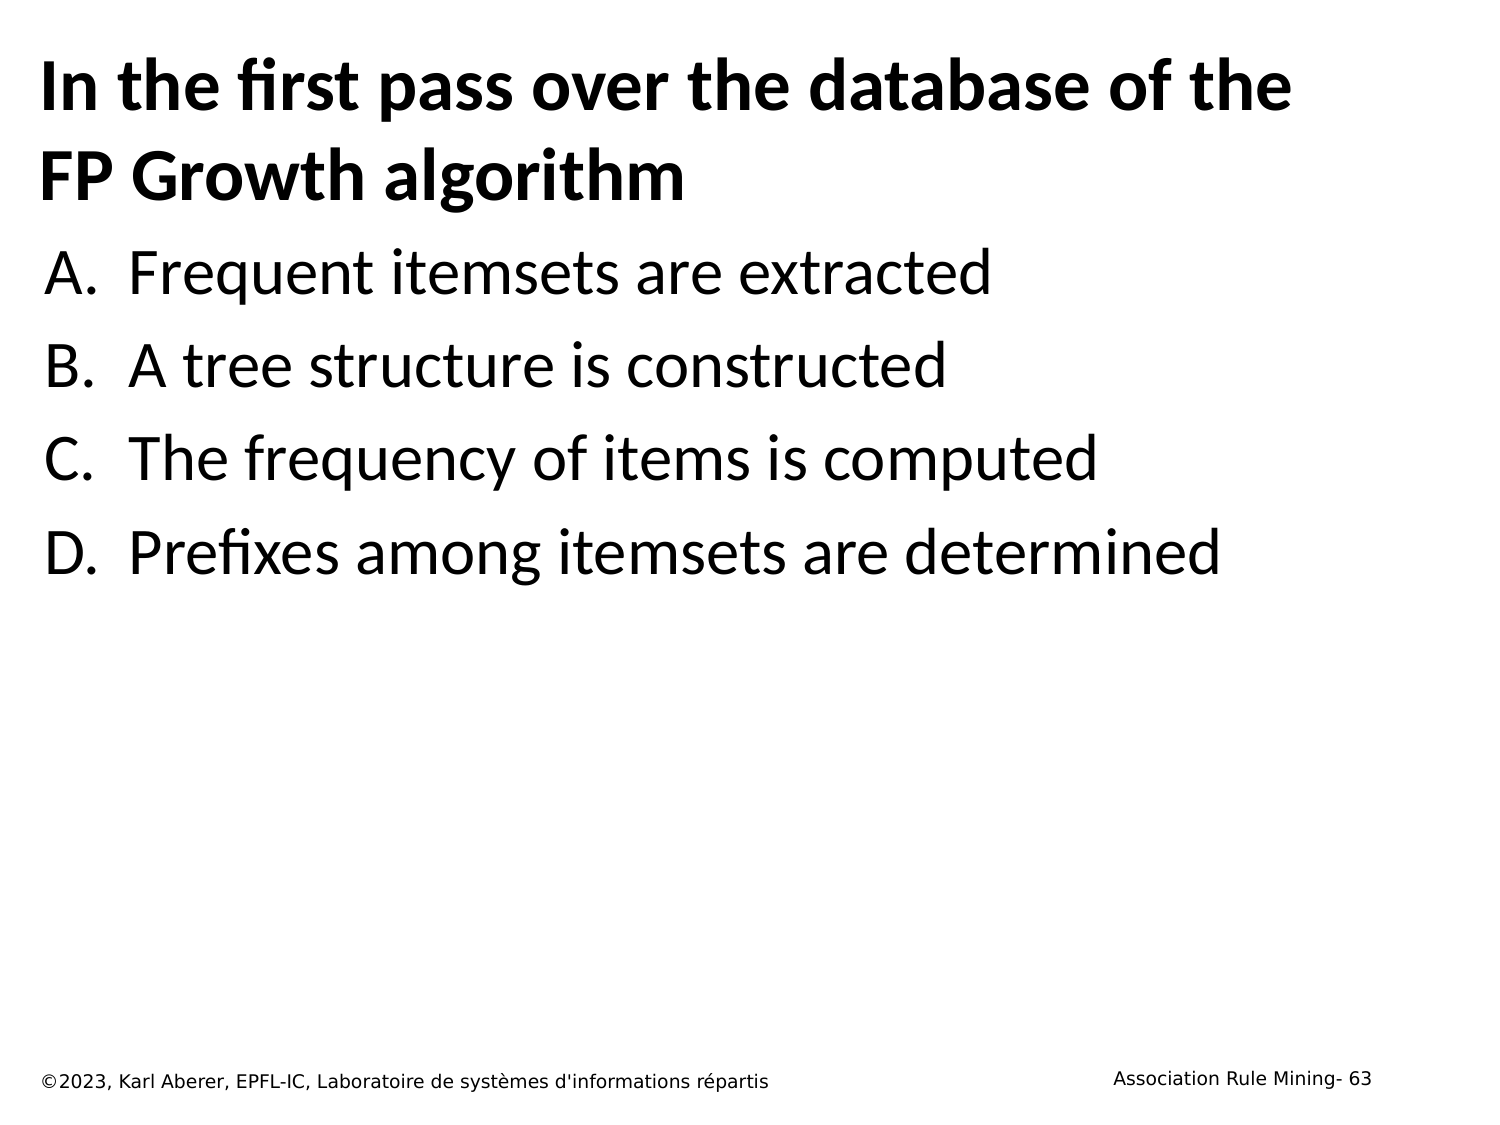

# In the first pass over the database of the FP Growth algorithm
Frequent itemsets are extracted
A tree structure is constructed
The frequency of items is computed
Prefixes among itemsets are determined

©2023, Karl Aberer, EPFL-IC, Laboratoire de systèmes d'informations répartis